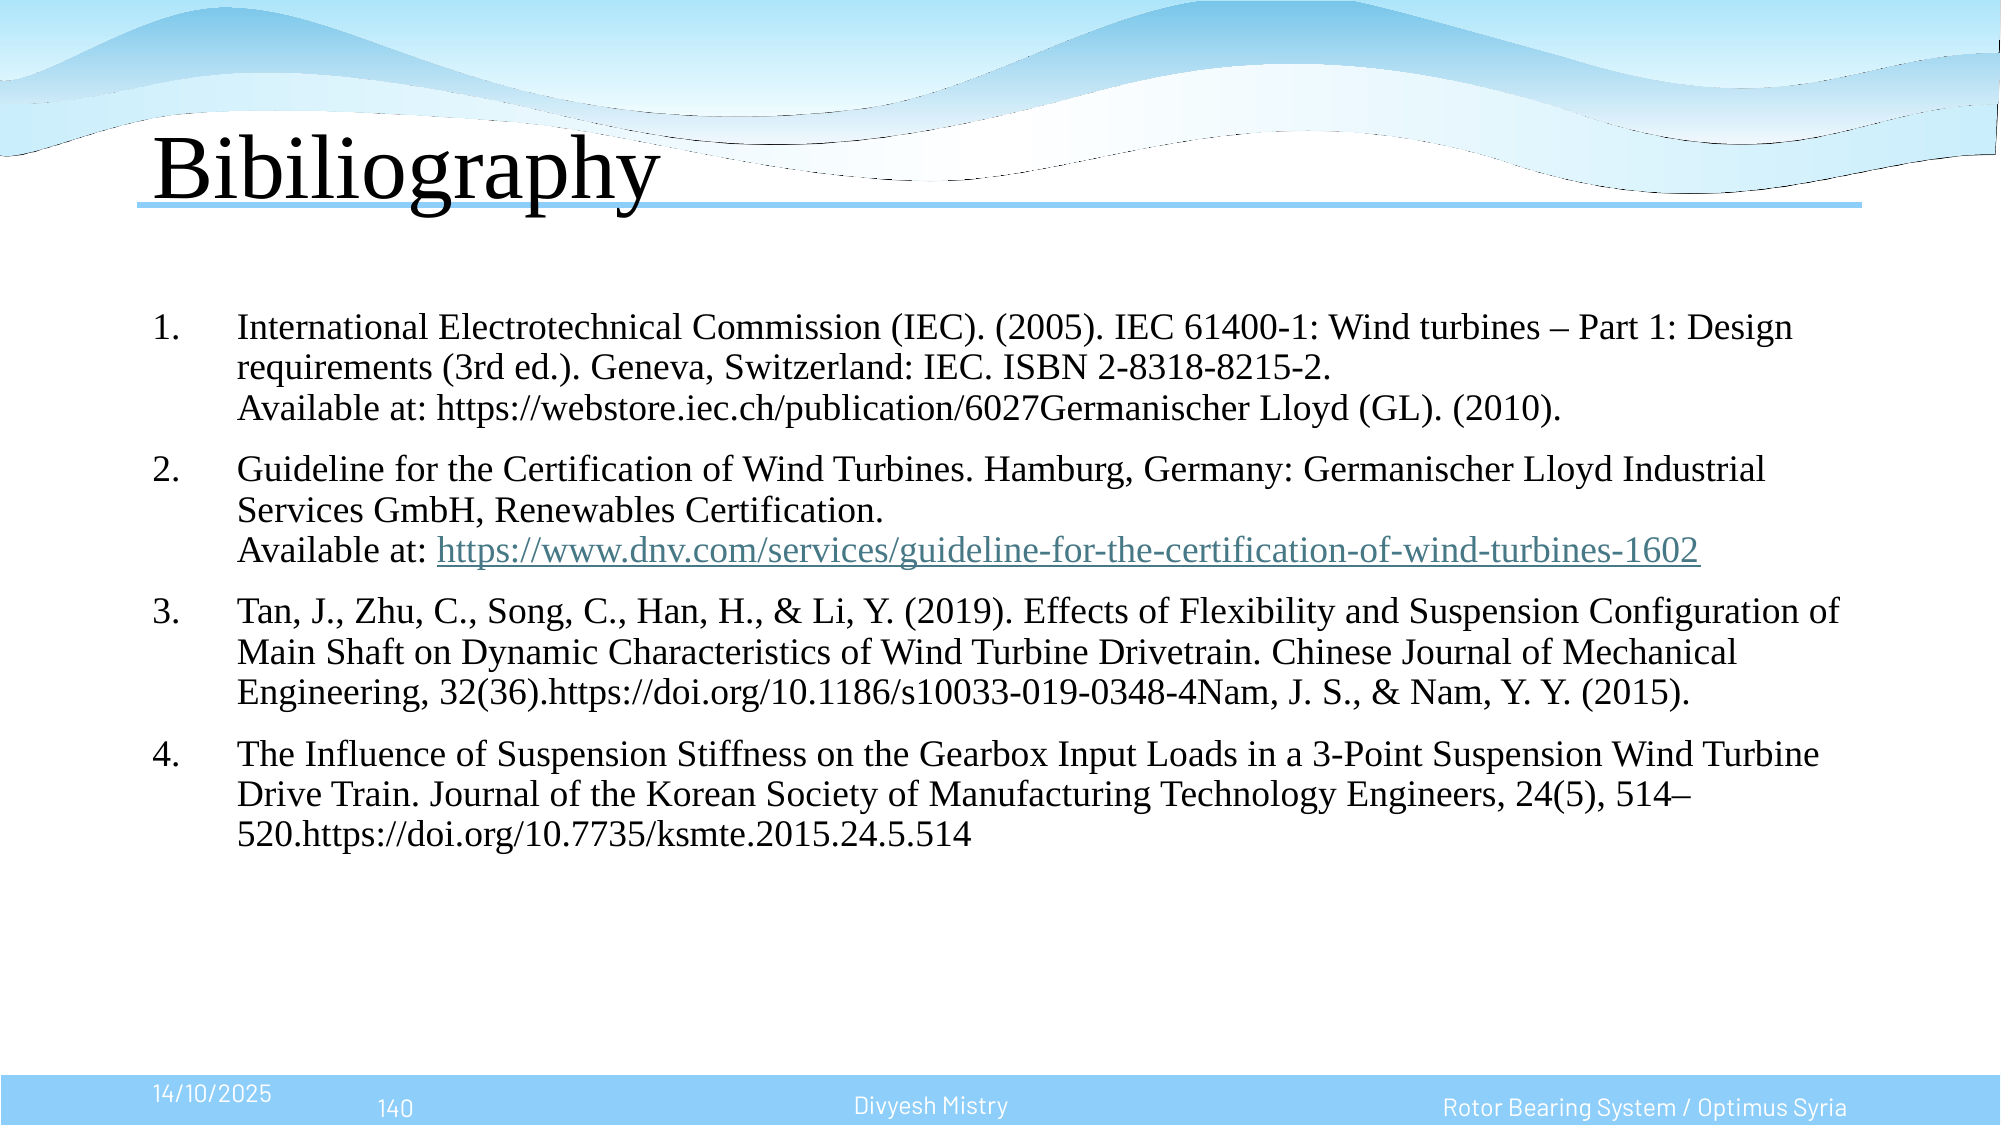

# Bibiliography
International Electrotechnical Commission (IEC). (2005). IEC 61400-1: Wind turbines – Part 1: Design requirements (3rd ed.). Geneva, Switzerland: IEC. ISBN 2-8318-8215-2.                                          Available at: https://webstore.iec.ch/publication/6027Germanischer Lloyd (GL). (2010).
Guideline for the Certification of Wind Turbines. Hamburg, Germany: Germanischer Lloyd Industrial Services GmbH, Renewables Certification.                                                                                              Available at: https://www.dnv.com/services/guideline-for-the-certification-of-wind-turbines-1602
Tan, J., Zhu, C., Song, C., Han, H., & Li, Y. (2019). Effects of Flexibility and Suspension Configuration of Main Shaft on Dynamic Characteristics of Wind Turbine Drivetrain. Chinese Journal of Mechanical Engineering, 32(36).https://doi.org/10.1186/s10033-019-0348-4Nam, J. S., & Nam, Y. Y. (2015).
The Influence of Suspension Stiffness on the Gearbox Input Loads in a 3-Point Suspension Wind Turbine Drive Train. Journal of the Korean Society of Manufacturing Technology Engineers, 24(5), 514–520.https://doi.org/10.7735/ksmte.2015.24.5.514

Divyesh Mistry
Rotor Bearing System / Optimus Syria
14/10/2025

140